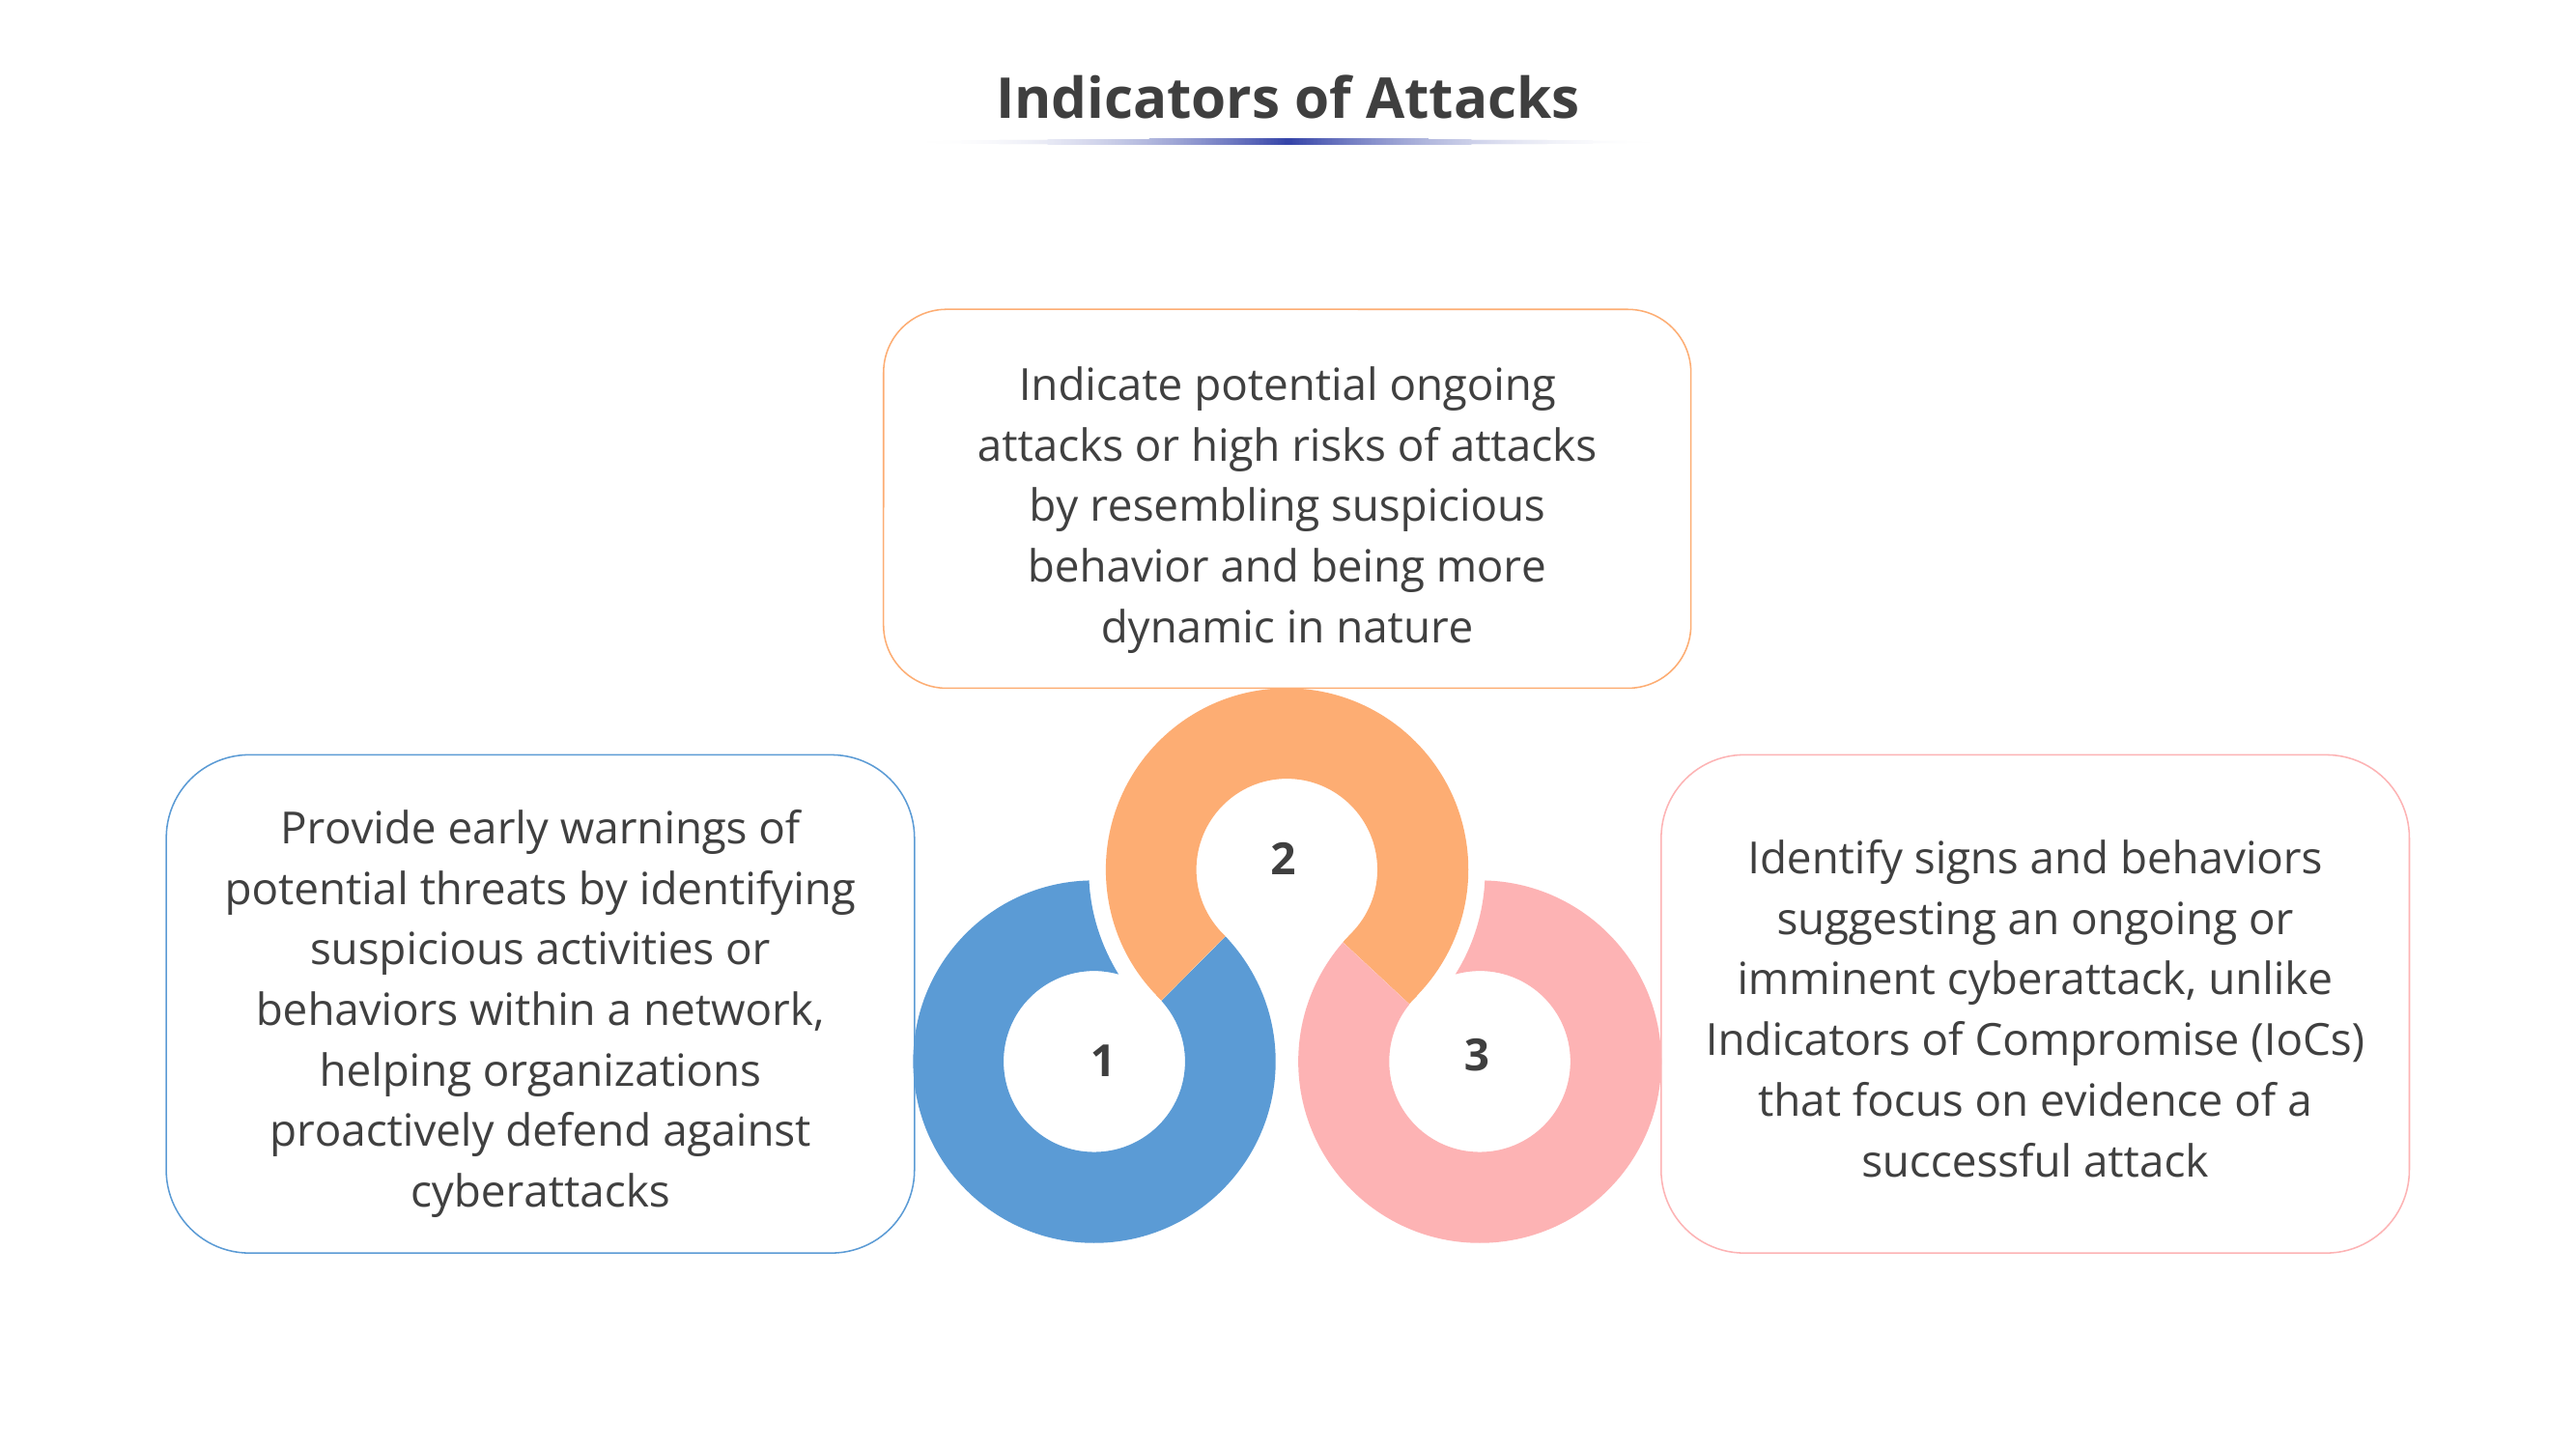

# Indicators of Attacks

Indicate potential ongoing attacks or high risks of attacks by resembling suspicious behavior and being more dynamic in nature

2

3
1
Provide early warnings of potential threats by identifying suspicious activities or behaviors within a network, helping organizations proactively defend against cyberattacks
Identify signs and behaviors suggesting an ongoing or imminent cyberattack, unlike Indicators of Compromise (IoCs) that focus on evidence of a successful attack